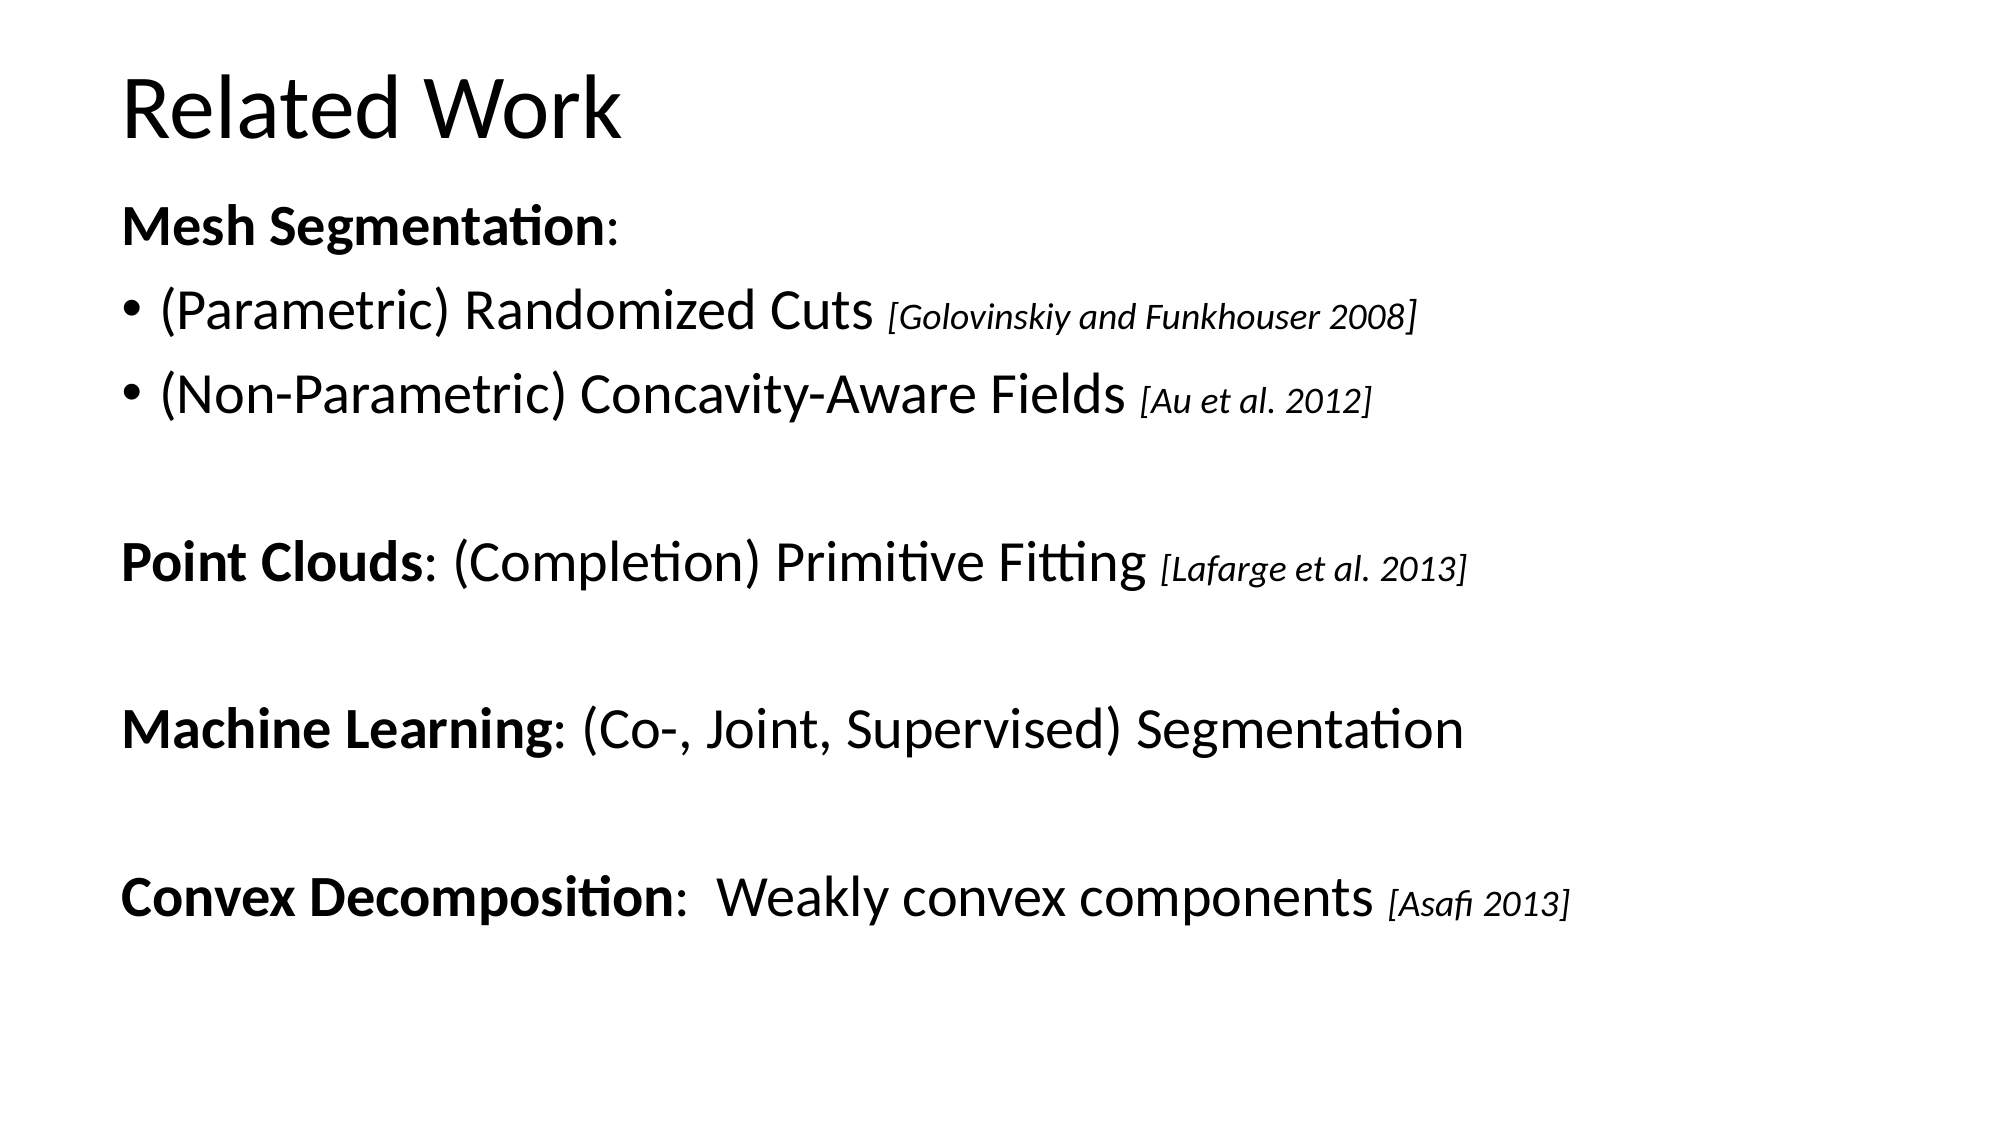

# Related Work
Mesh Segmentation:
(Parametric) Randomized Cuts [Golovinskiy and Funkhouser 2008]
(Non-Parametric) Concavity-Aware Fields [Au et al. 2012]

Point Clouds: (Completion) Primitive Fitting [Lafarge et al. 2013]

Machine Learning: (Co-, Joint, Supervised) Segmentation

Convex Decomposition:  Weakly convex components [Asafi 2013]